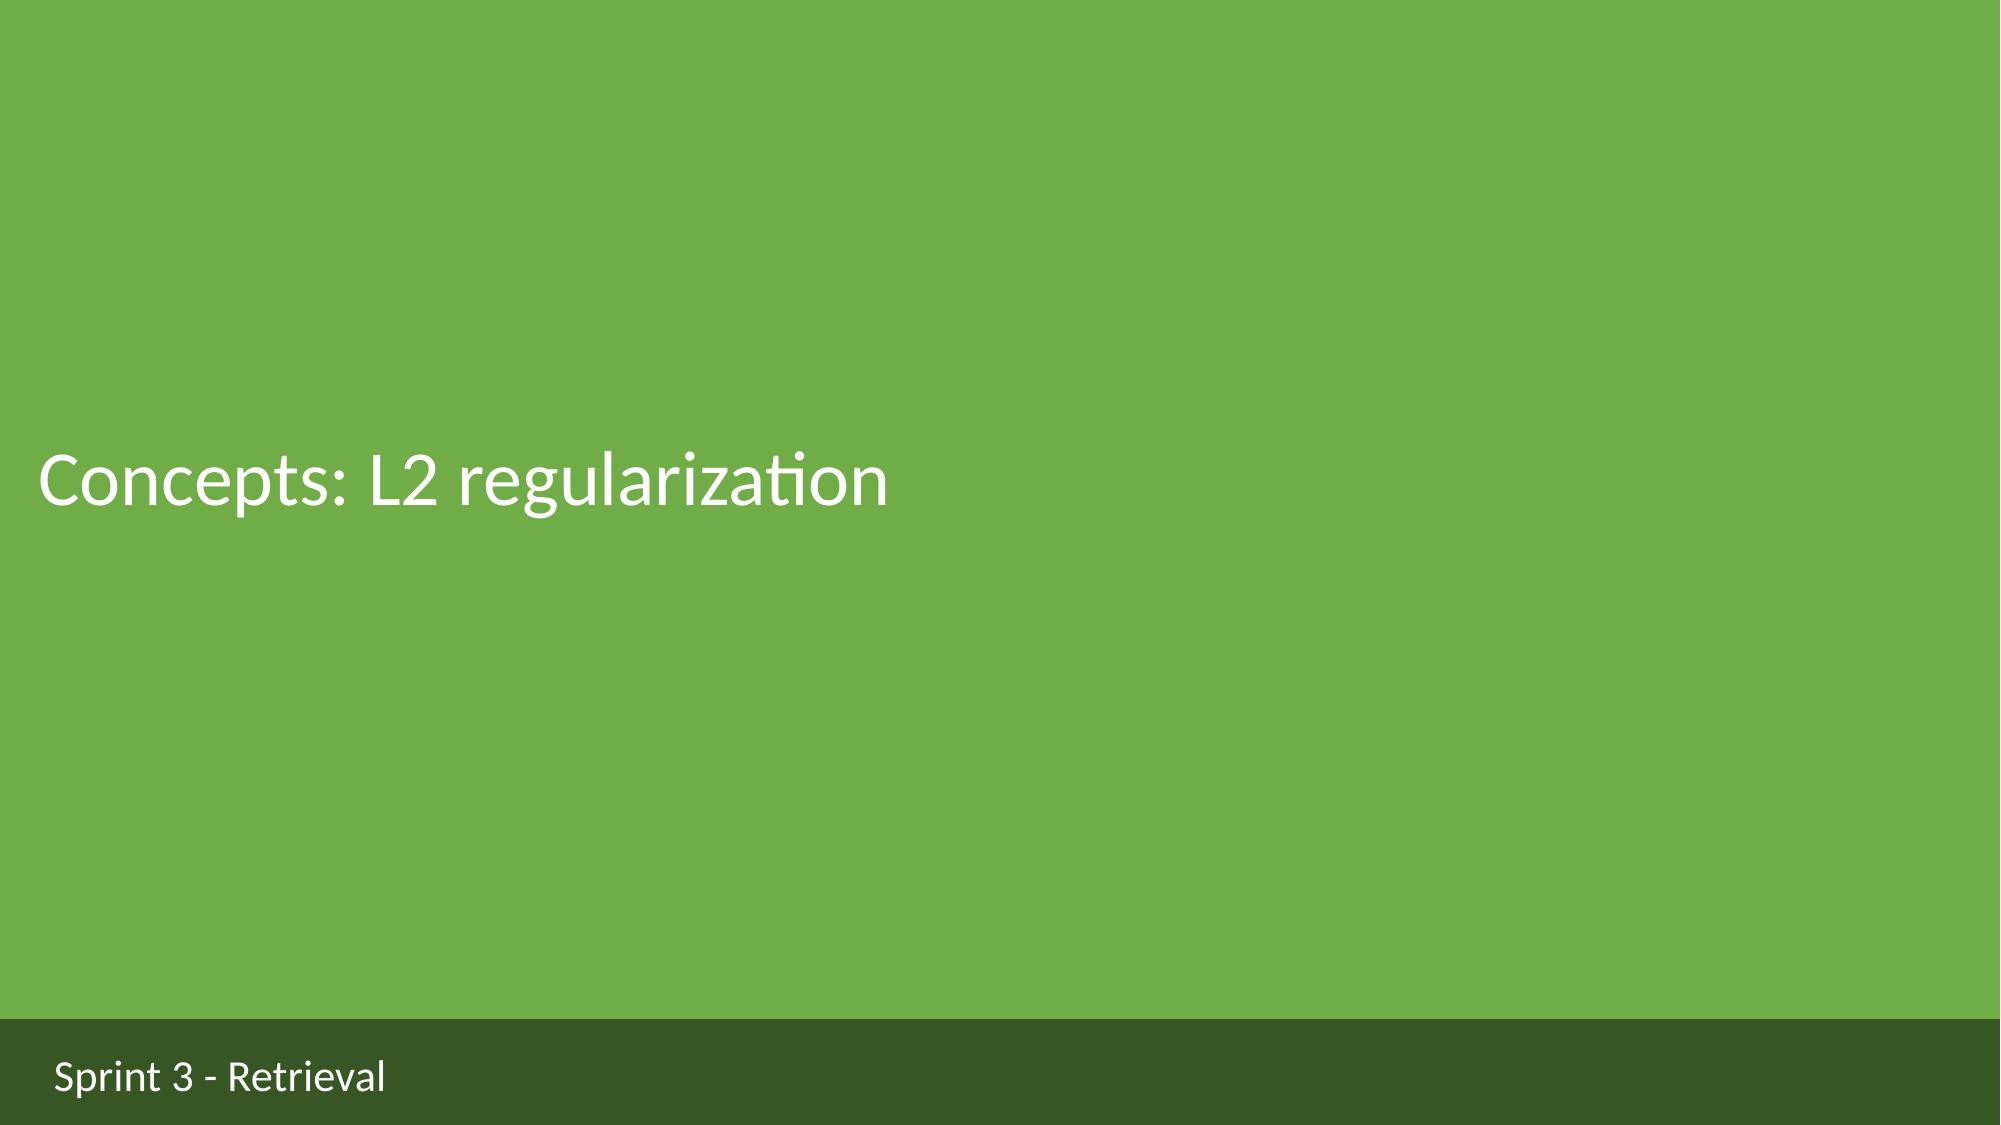

Concepts: L2 regularization

Sprint 3 - Retrieval